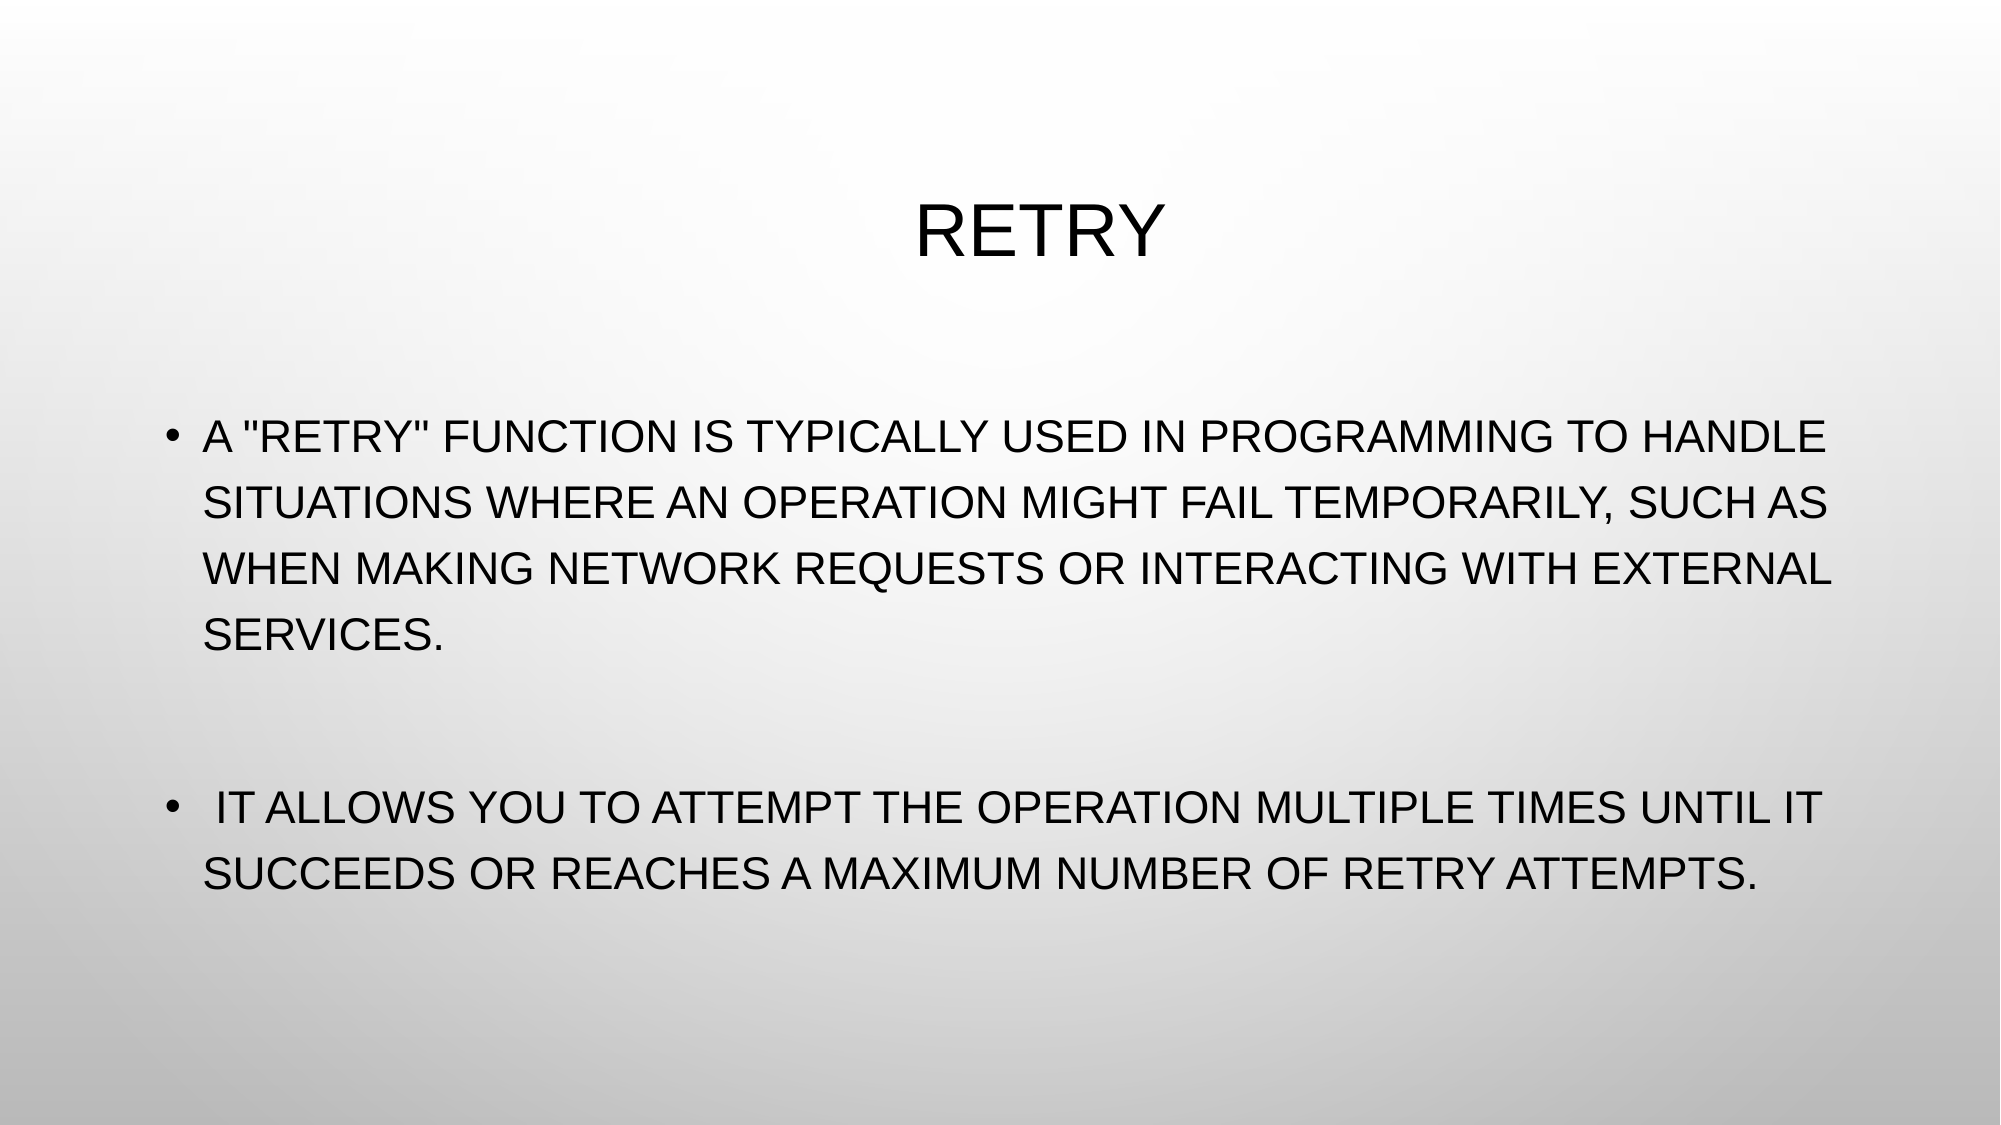

# Retry
A "retry" function is typically used in programming to handle situations where an operation might fail temporarily, such as when making network requests or interacting with external services.

 It allows you to attempt the operation multiple times until it succeeds or reaches a maximum number of retry attempts.